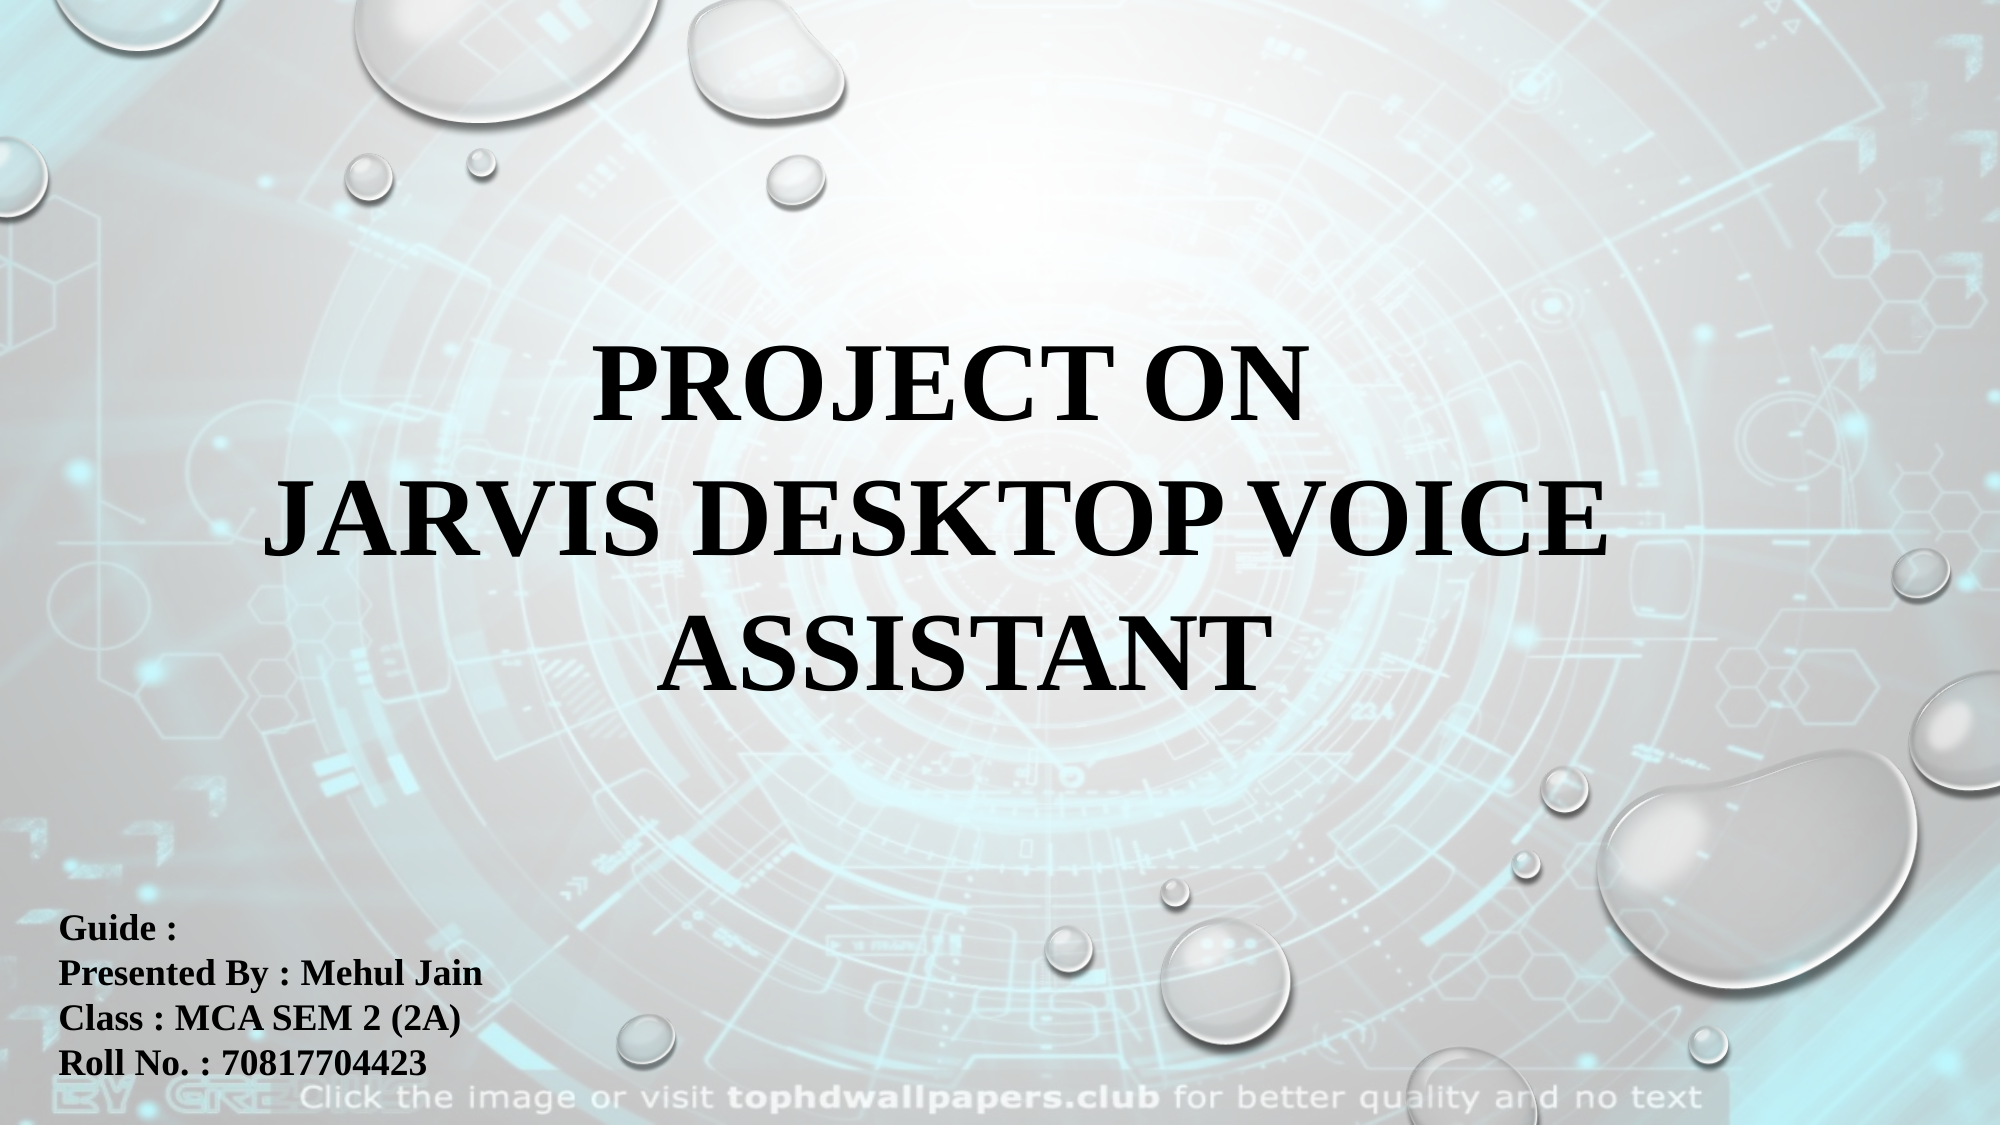

PROJECT ON
JARVIS DESKTOP VOICE   ASSISTANT
Guide :
Presented By : Mehul Jain
Class : MCA SEM 2 (2A)
Roll No. : 70817704423